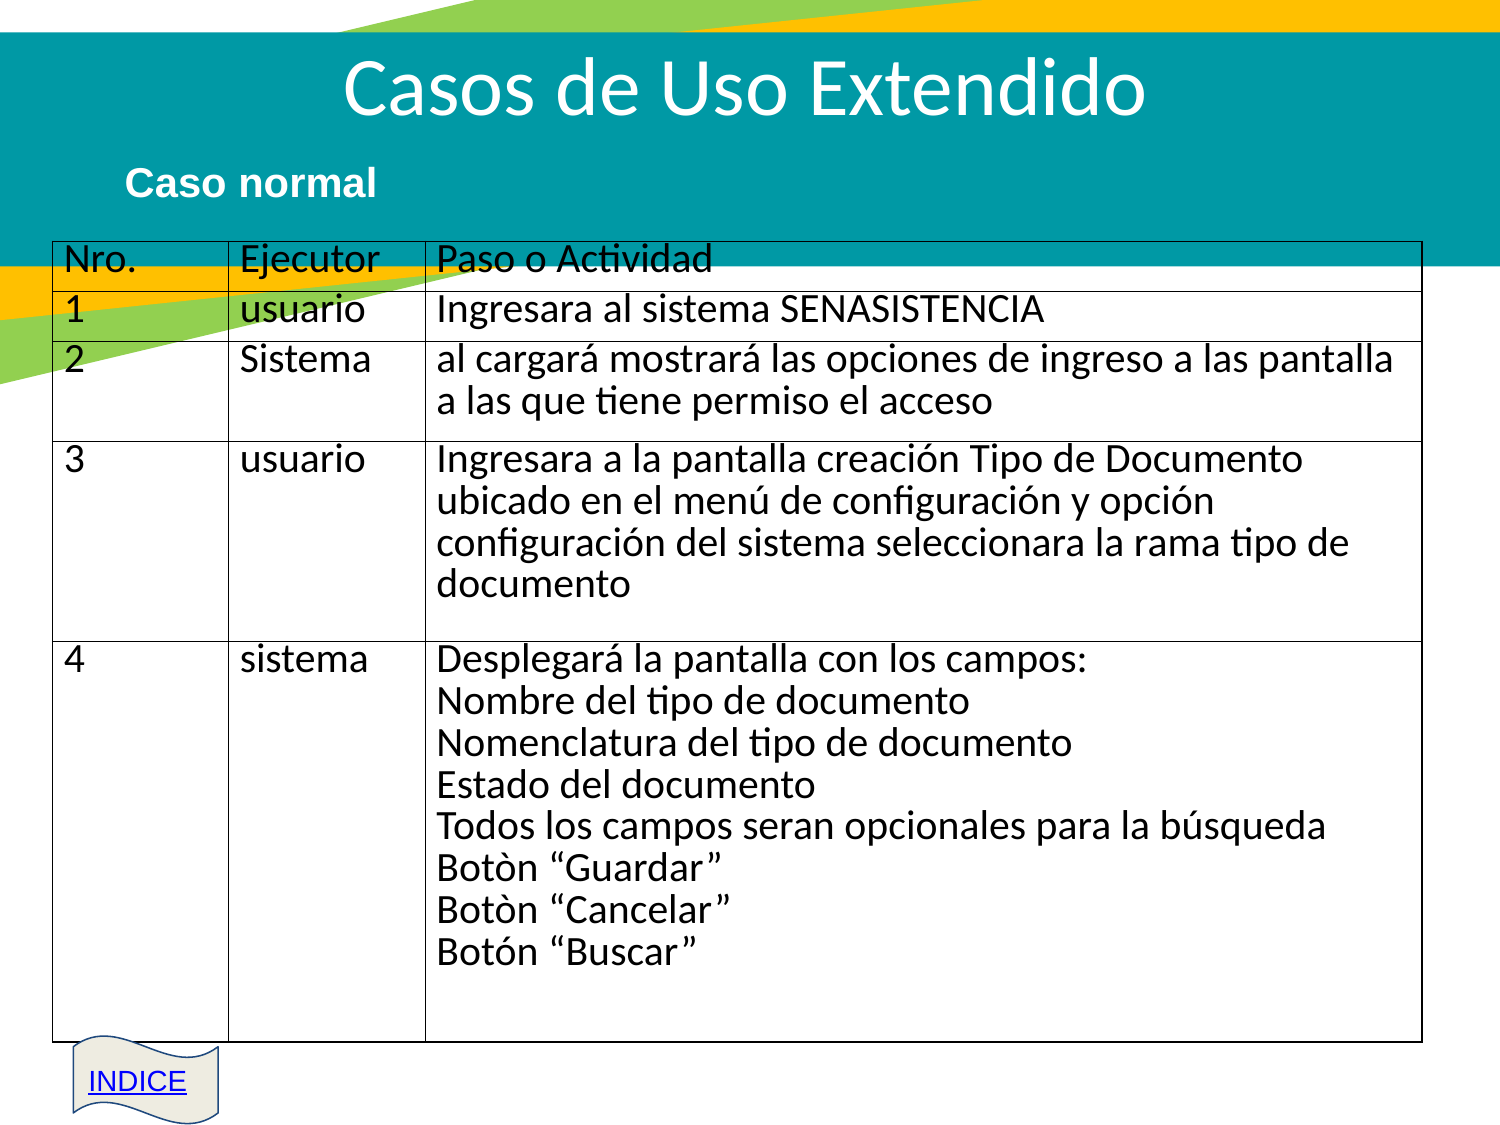

Casos de Uso Extendido​​​​​​
Caso normal
| Nro. | Ejecutor | Paso o Actividad |
| --- | --- | --- |
| 1 | usuario | Ingresara al sistema SENASISTENCIA |
| 2 | Sistema | al cargará mostrará las opciones de ingreso a las pantalla a las que tiene permiso el acceso |
| 3 | usuario | Ingresara a la pantalla creación Tipo de Documento ubicado en el menú de configuración y opción configuración del sistema seleccionara la rama tipo de documento |
| 4 | sistema | Desplegará la pantalla con los campos: Nombre del tipo de documento Nomenclatura del tipo de documento Estado del documento Todos los campos seran opcionales para la búsqueda Botòn “Guardar” Botòn “Cancelar” Botón “Buscar” |
INDICE